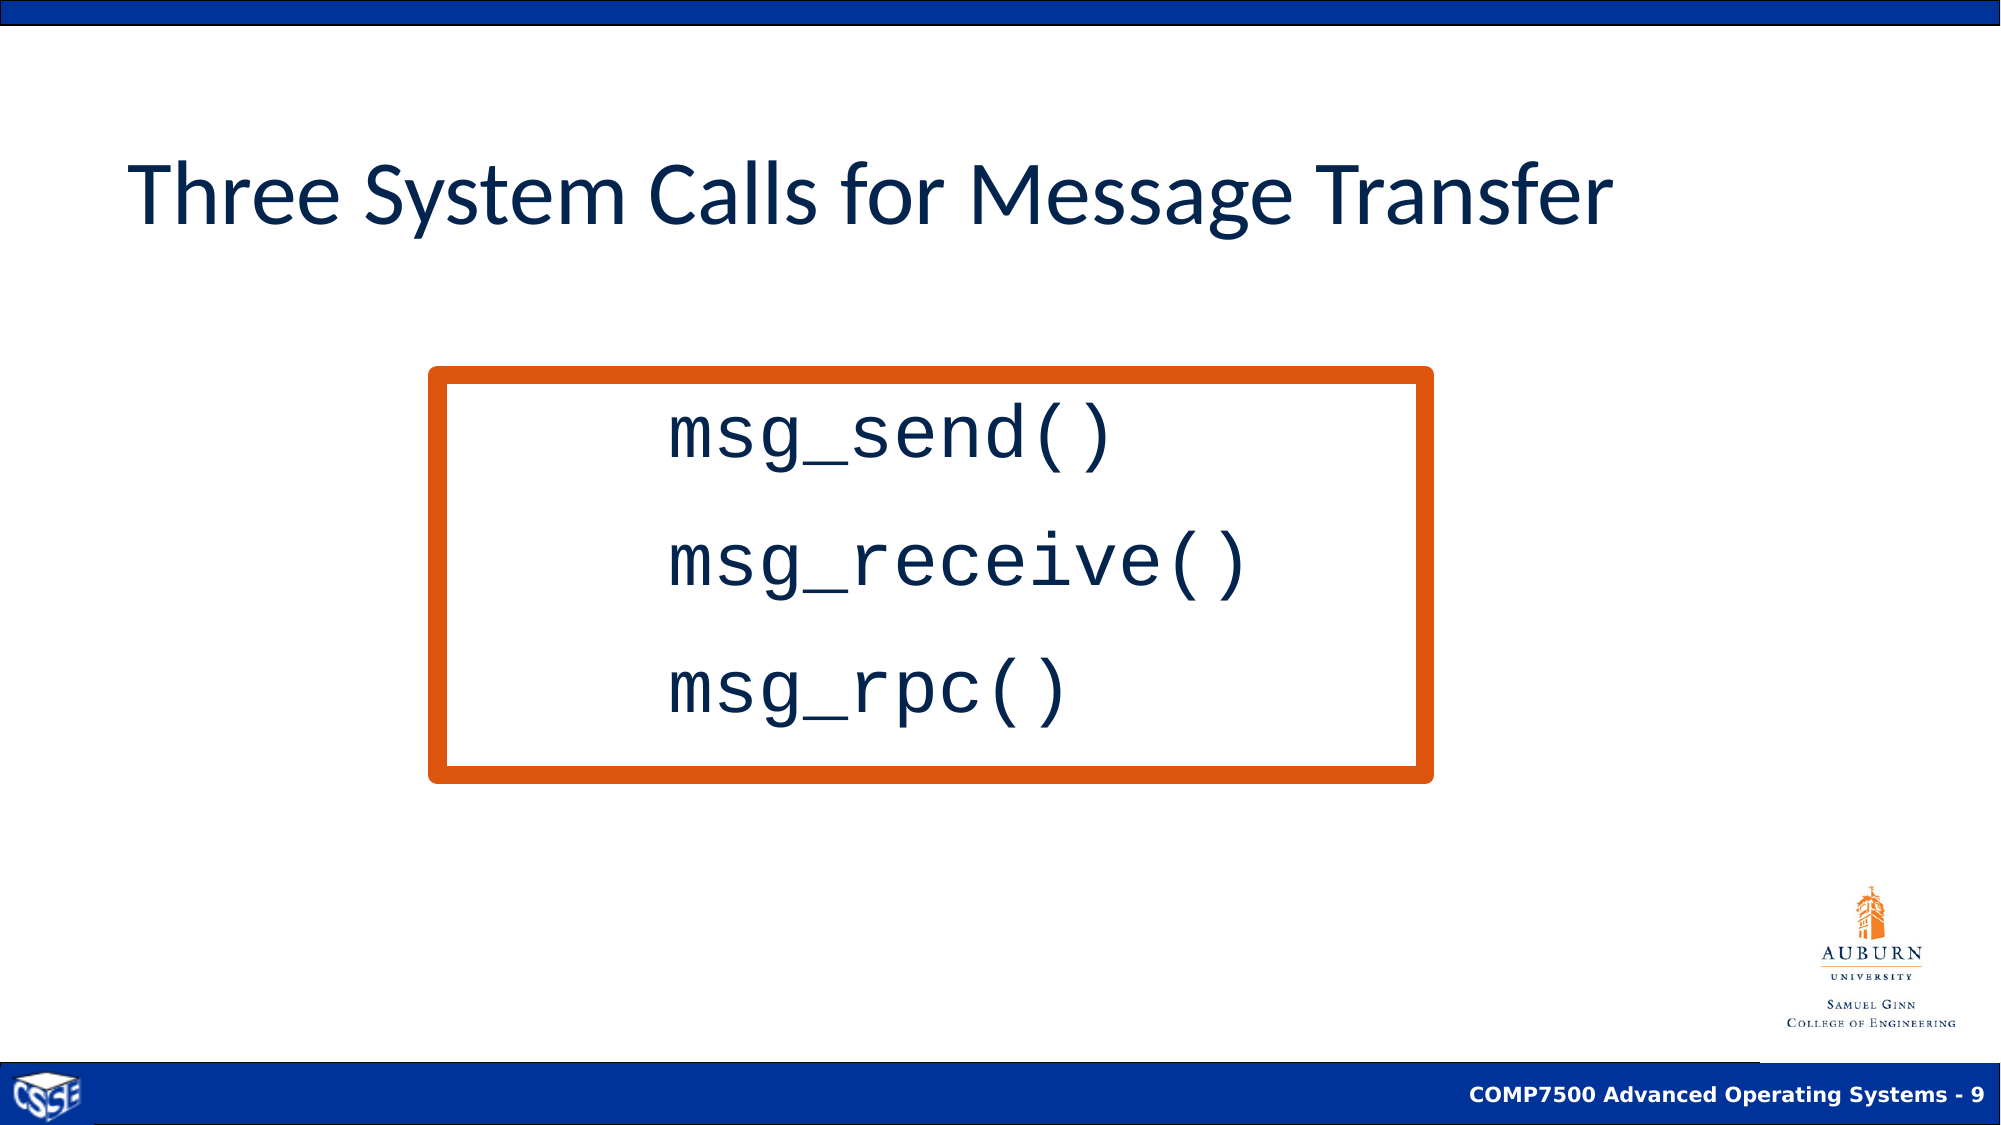

# Three System Calls for Message Transfer
	msg_send()
	msg_receive()
	msg_rpc()